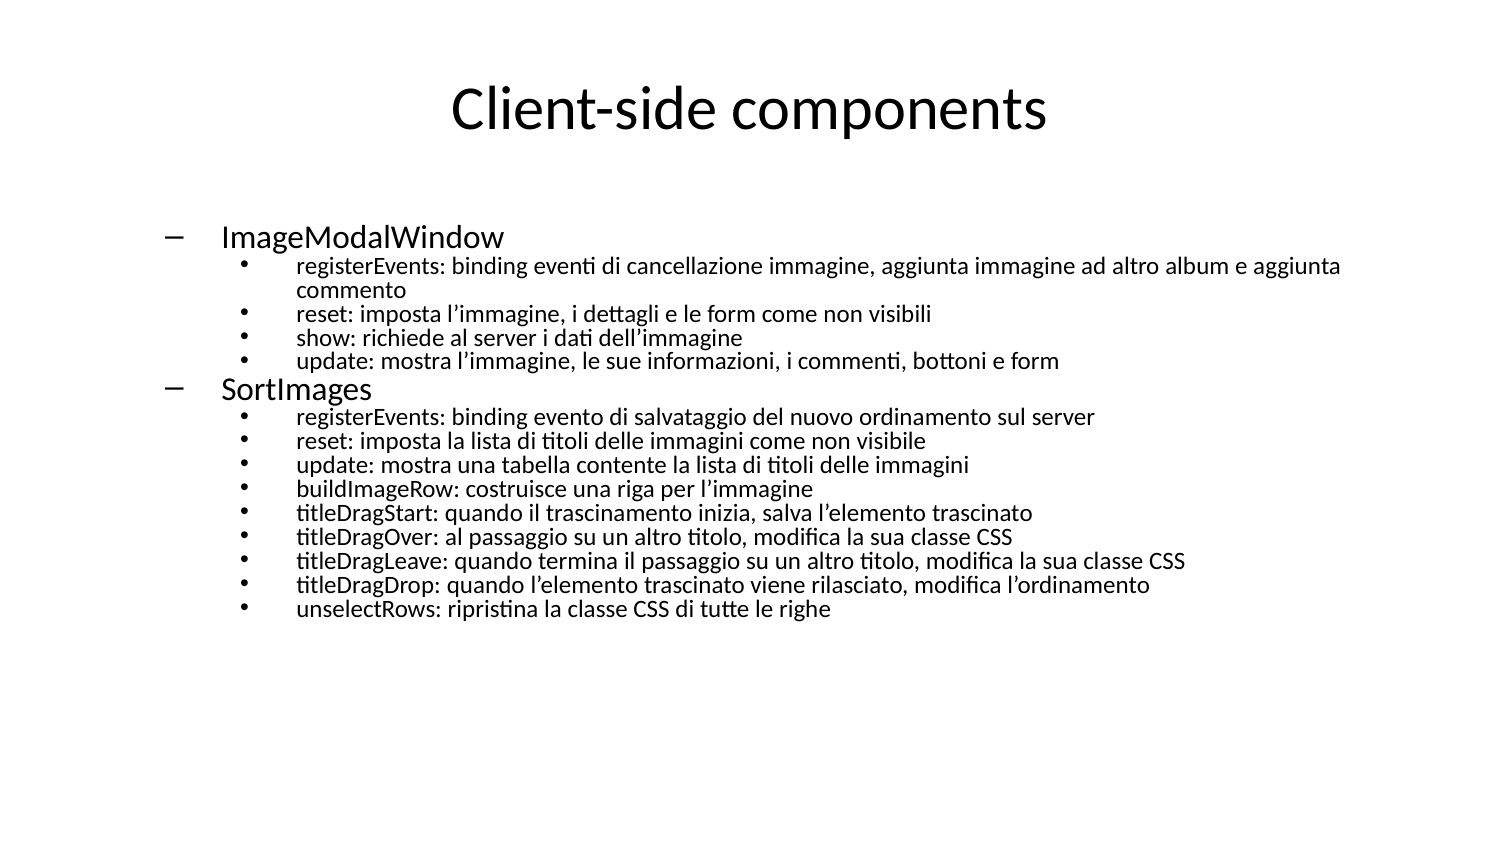

# Client-side components

ImageModalWindow
registerEvents: binding eventi di cancellazione immagine, aggiunta immagine ad altro album e aggiunta commento
reset: imposta l’immagine, i dettagli e le form come non visibili
show: richiede al server i dati dell’immagine
update: mostra l’immagine, le sue informazioni, i commenti, bottoni e form
SortImages
registerEvents: binding evento di salvataggio del nuovo ordinamento sul server
reset: imposta la lista di titoli delle immagini come non visibile
update: mostra una tabella contente la lista di titoli delle immagini
buildImageRow: costruisce una riga per l’immagine
titleDragStart: quando il trascinamento inizia, salva l’elemento trascinato
titleDragOver: al passaggio su un altro titolo, modifica la sua classe CSS
titleDragLeave: quando termina il passaggio su un altro titolo, modifica la sua classe CSS
titleDragDrop: quando l’elemento trascinato viene rilasciato, modifica l’ordinamento
unselectRows: ripristina la classe CSS di tutte le righe